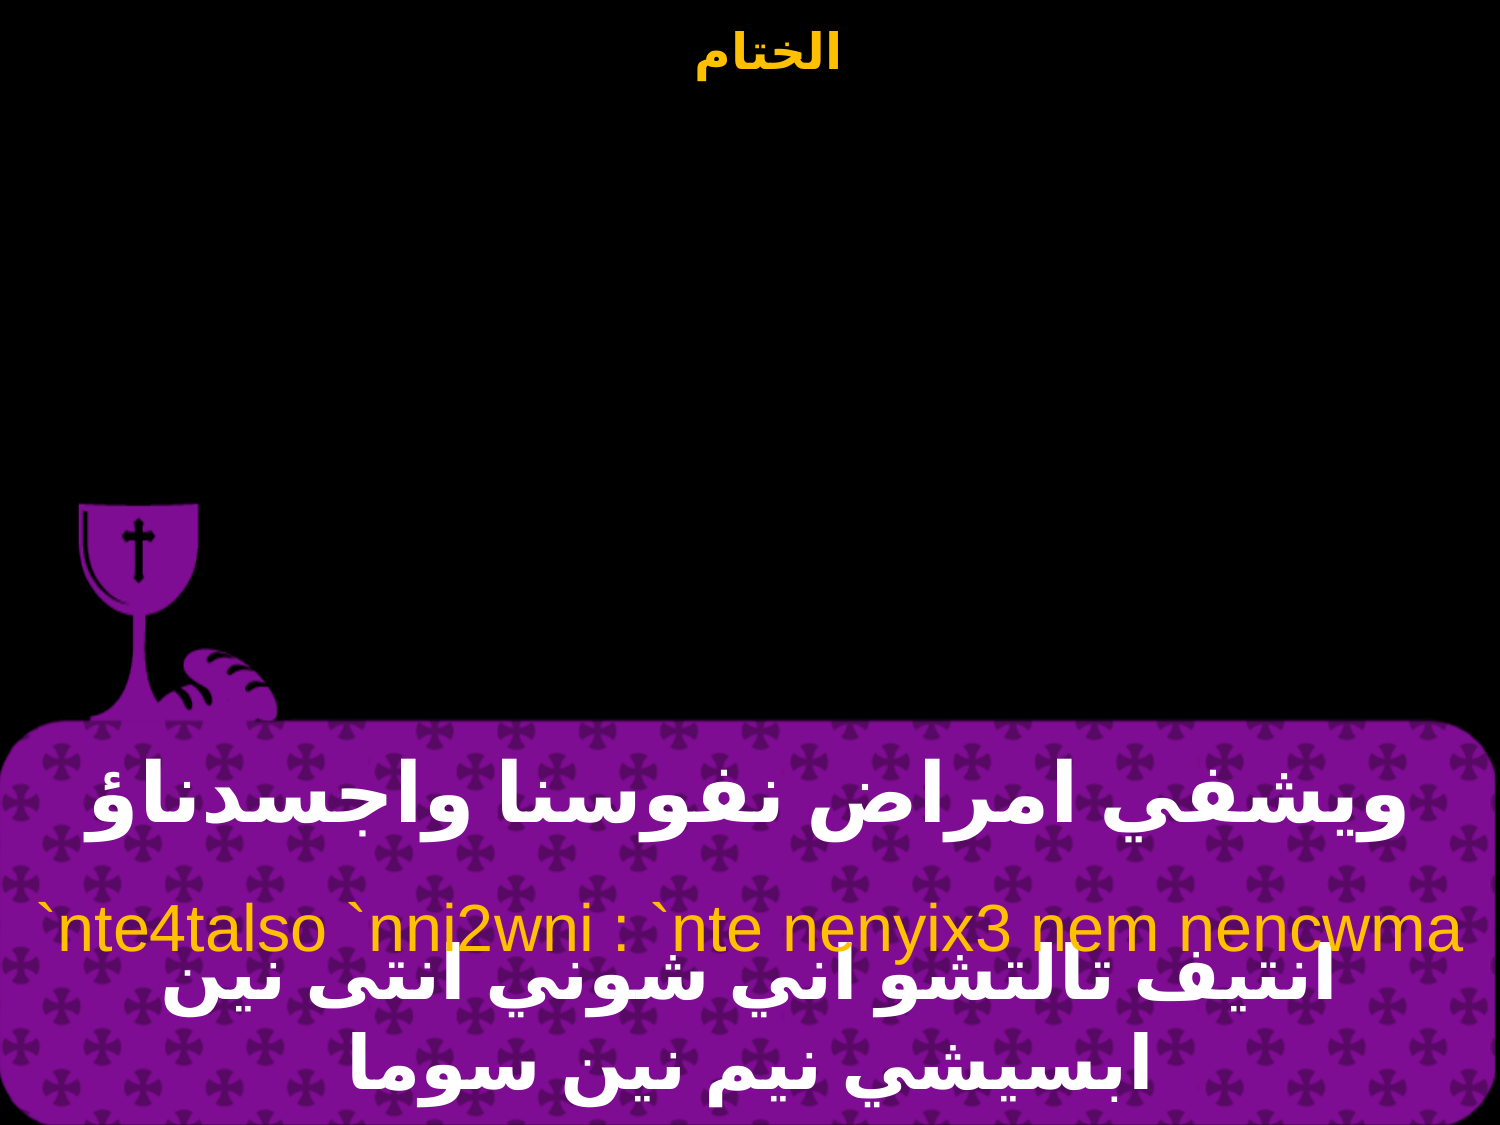

# ويشفي امراض نفوسنا واجسدناؤ
`nte4talso `nni2wni : `nte nenyix3 nem nencwma
انتيف تالتشو اني شوني انتى نين ابسيشي نيم نين سوما